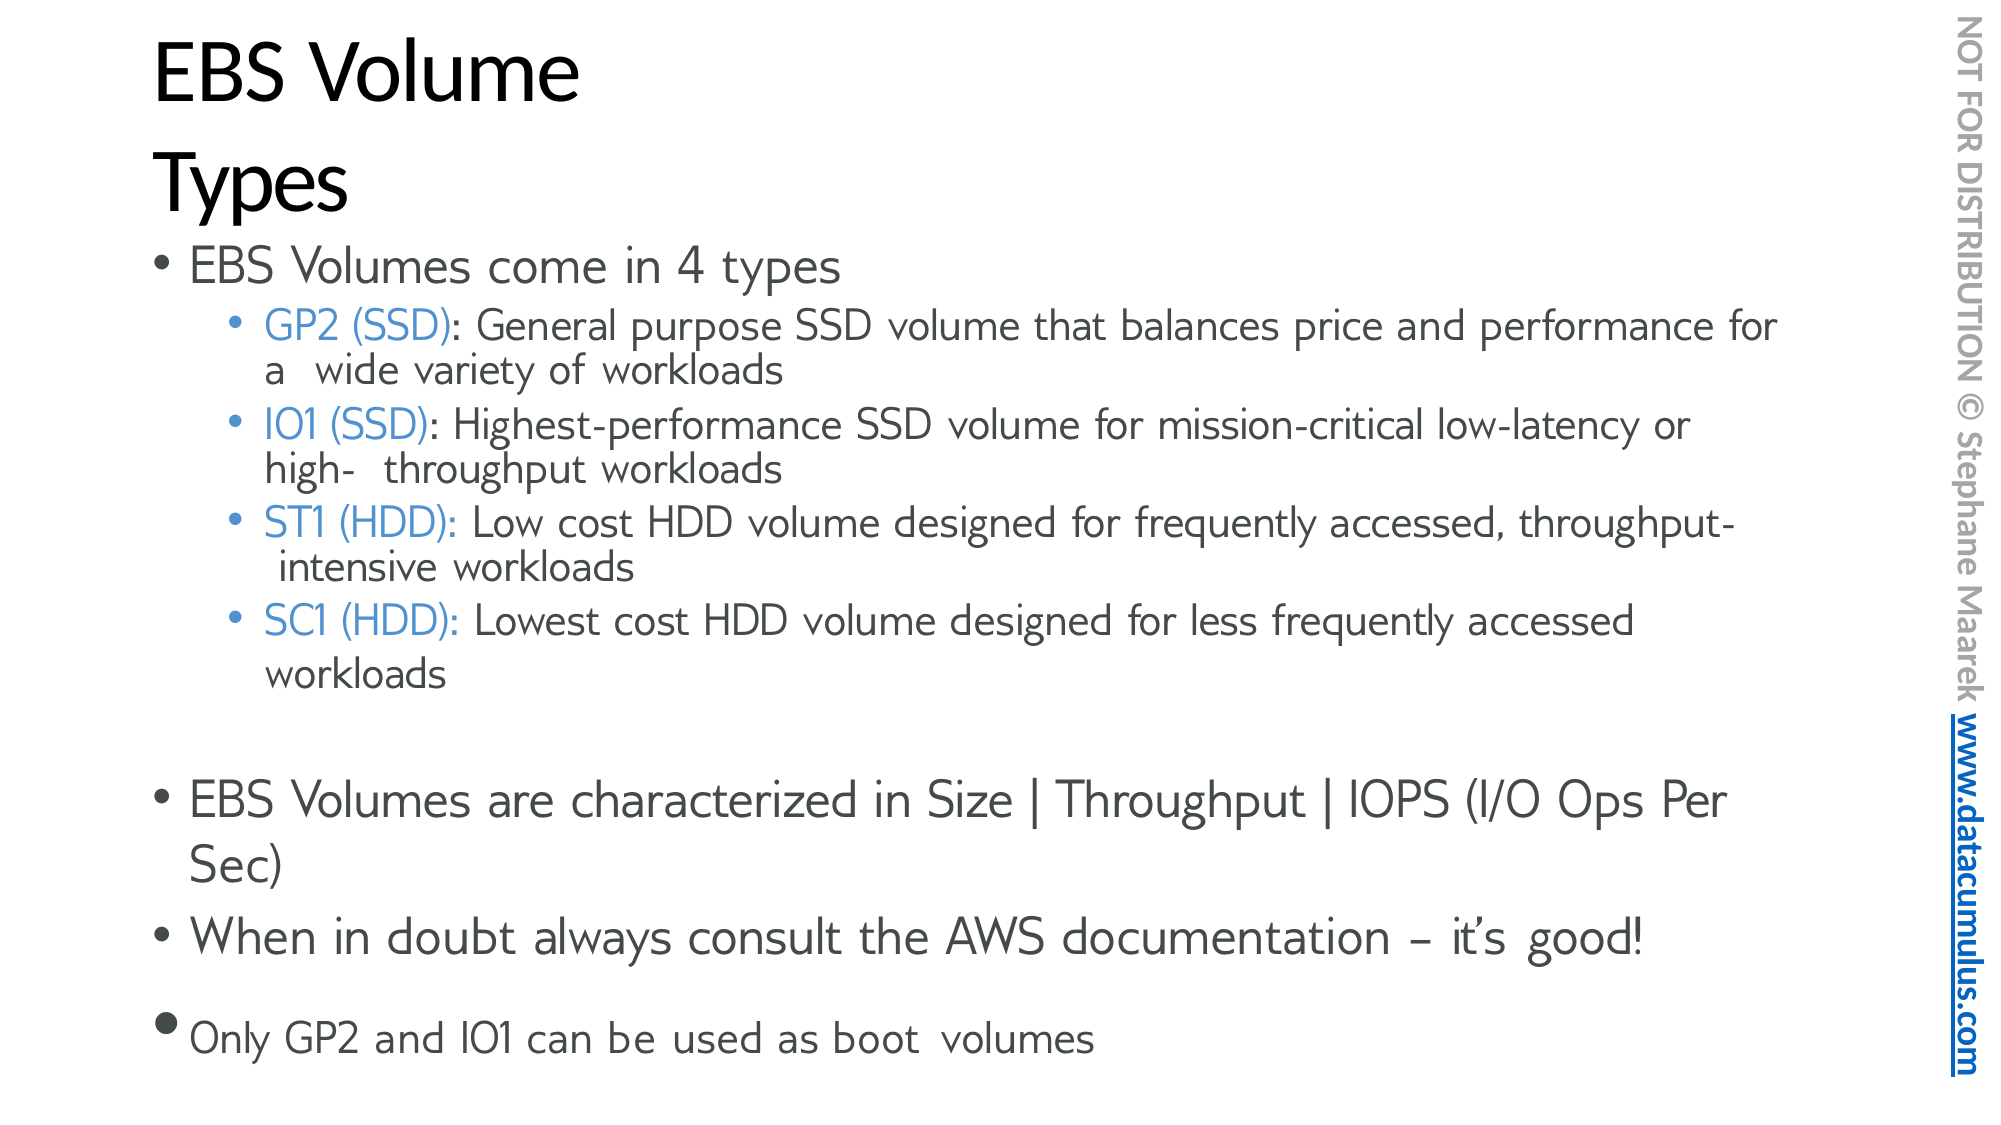

NOT FOR DISTRIBUTION © Stephane Maarek www.datacumulus.com
# EBS Volume Types
EBS Volumes come in 4 types
GP2 (SSD): General purpose SSD volume that balances price and performance for a  wide variety of workloads
IO1 (SSD): Highest-performance SSD volume for mission-critical low-latency or high-  throughput workloads
ST1 (HDD): Low cost HDD volume designed for frequently accessed, throughput-  intensive workloads
SC1 (HDD): Lowest cost HDD volume designed for less frequently accessed workloads

EBS Volumes are characterized in Size | Throughput | IOPS (I/O Ops Per Sec)
When in doubt always consult the AWS documentation – it’s good!
Only GP2 and IO1 can be used as boot volumes
© Stephane Maarek